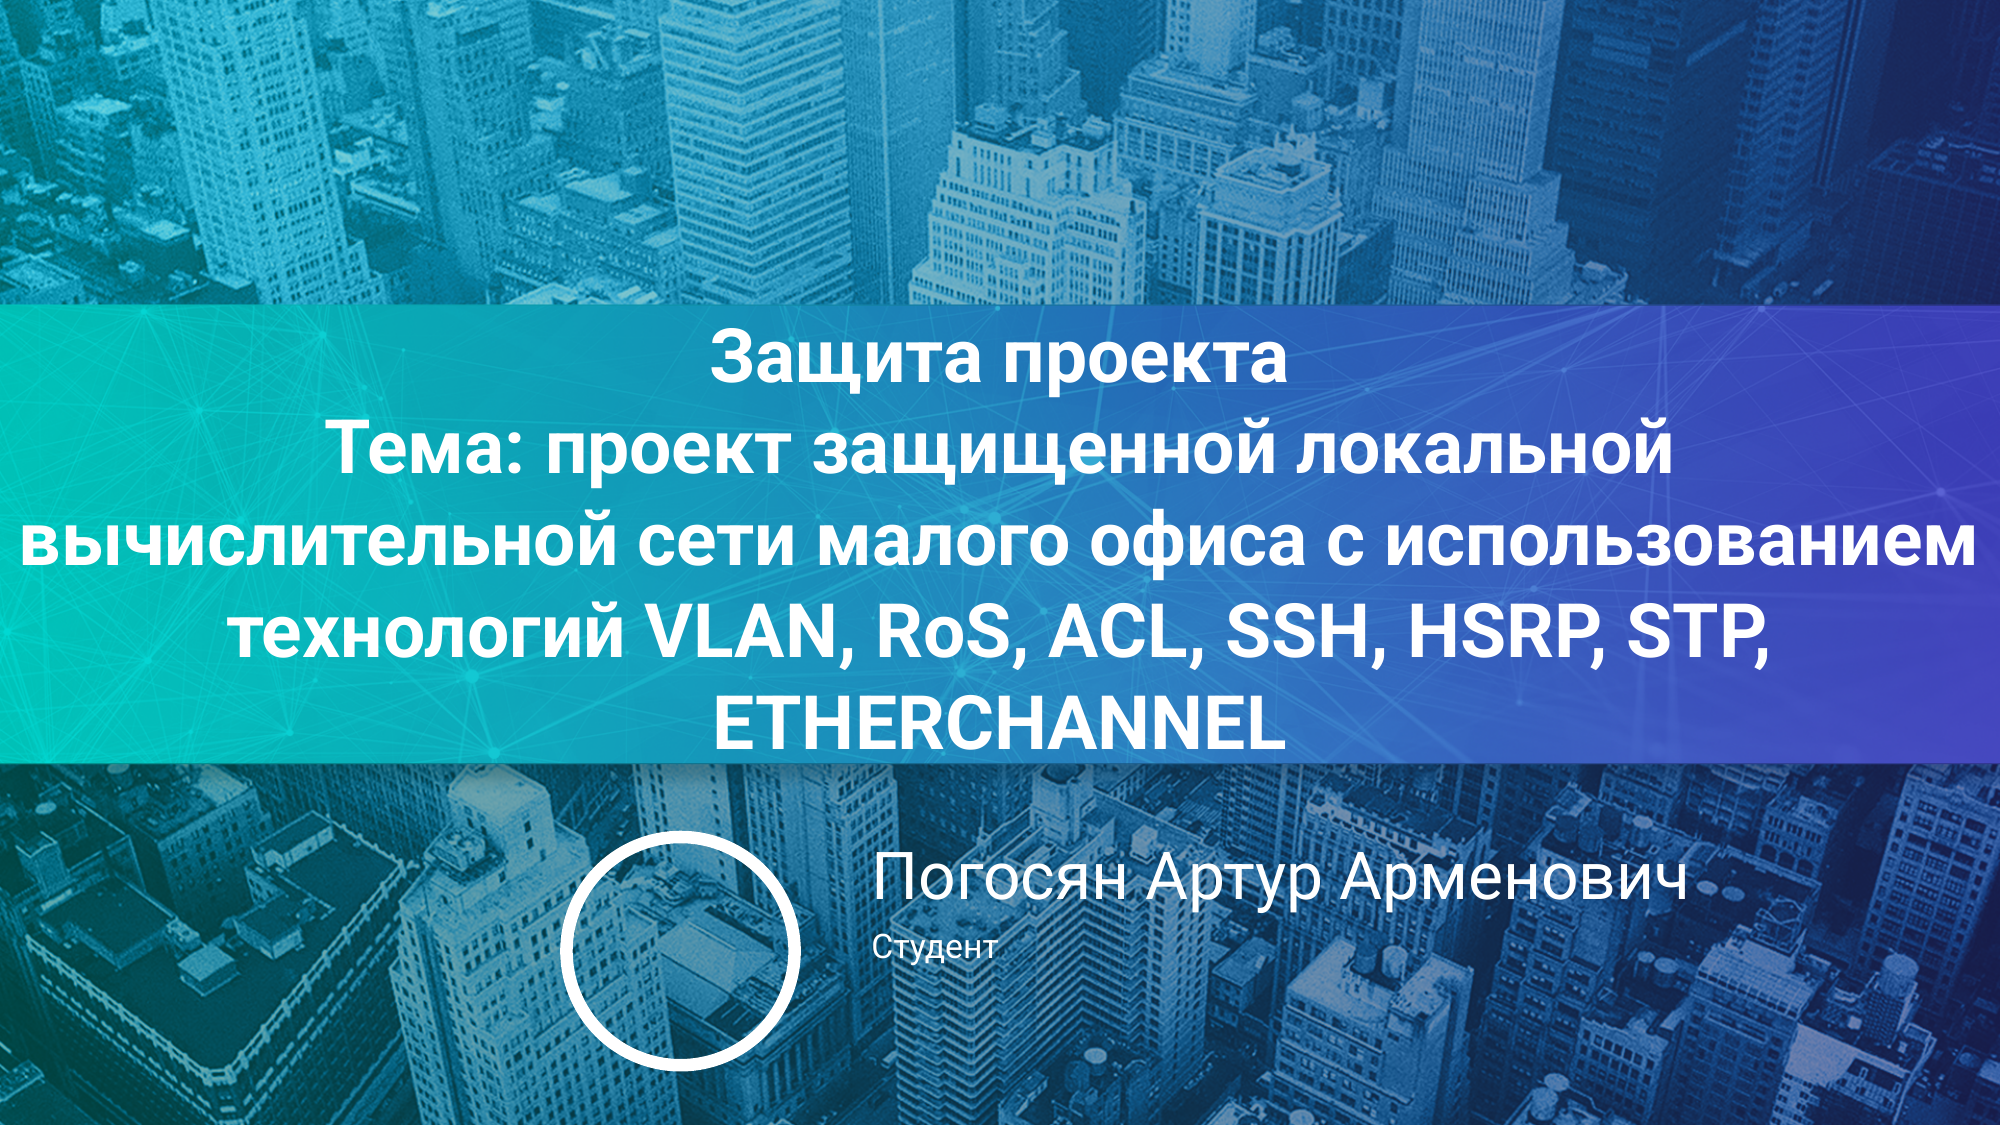

Защита проекта
Тема: проект защищенной локальной вычислительной сети малого офиса с использованием технологий VLAN, RoS, ACL, SSH, HSRP, STP, ETHERCHANNEL
Погосян Артур Арменович
Студент